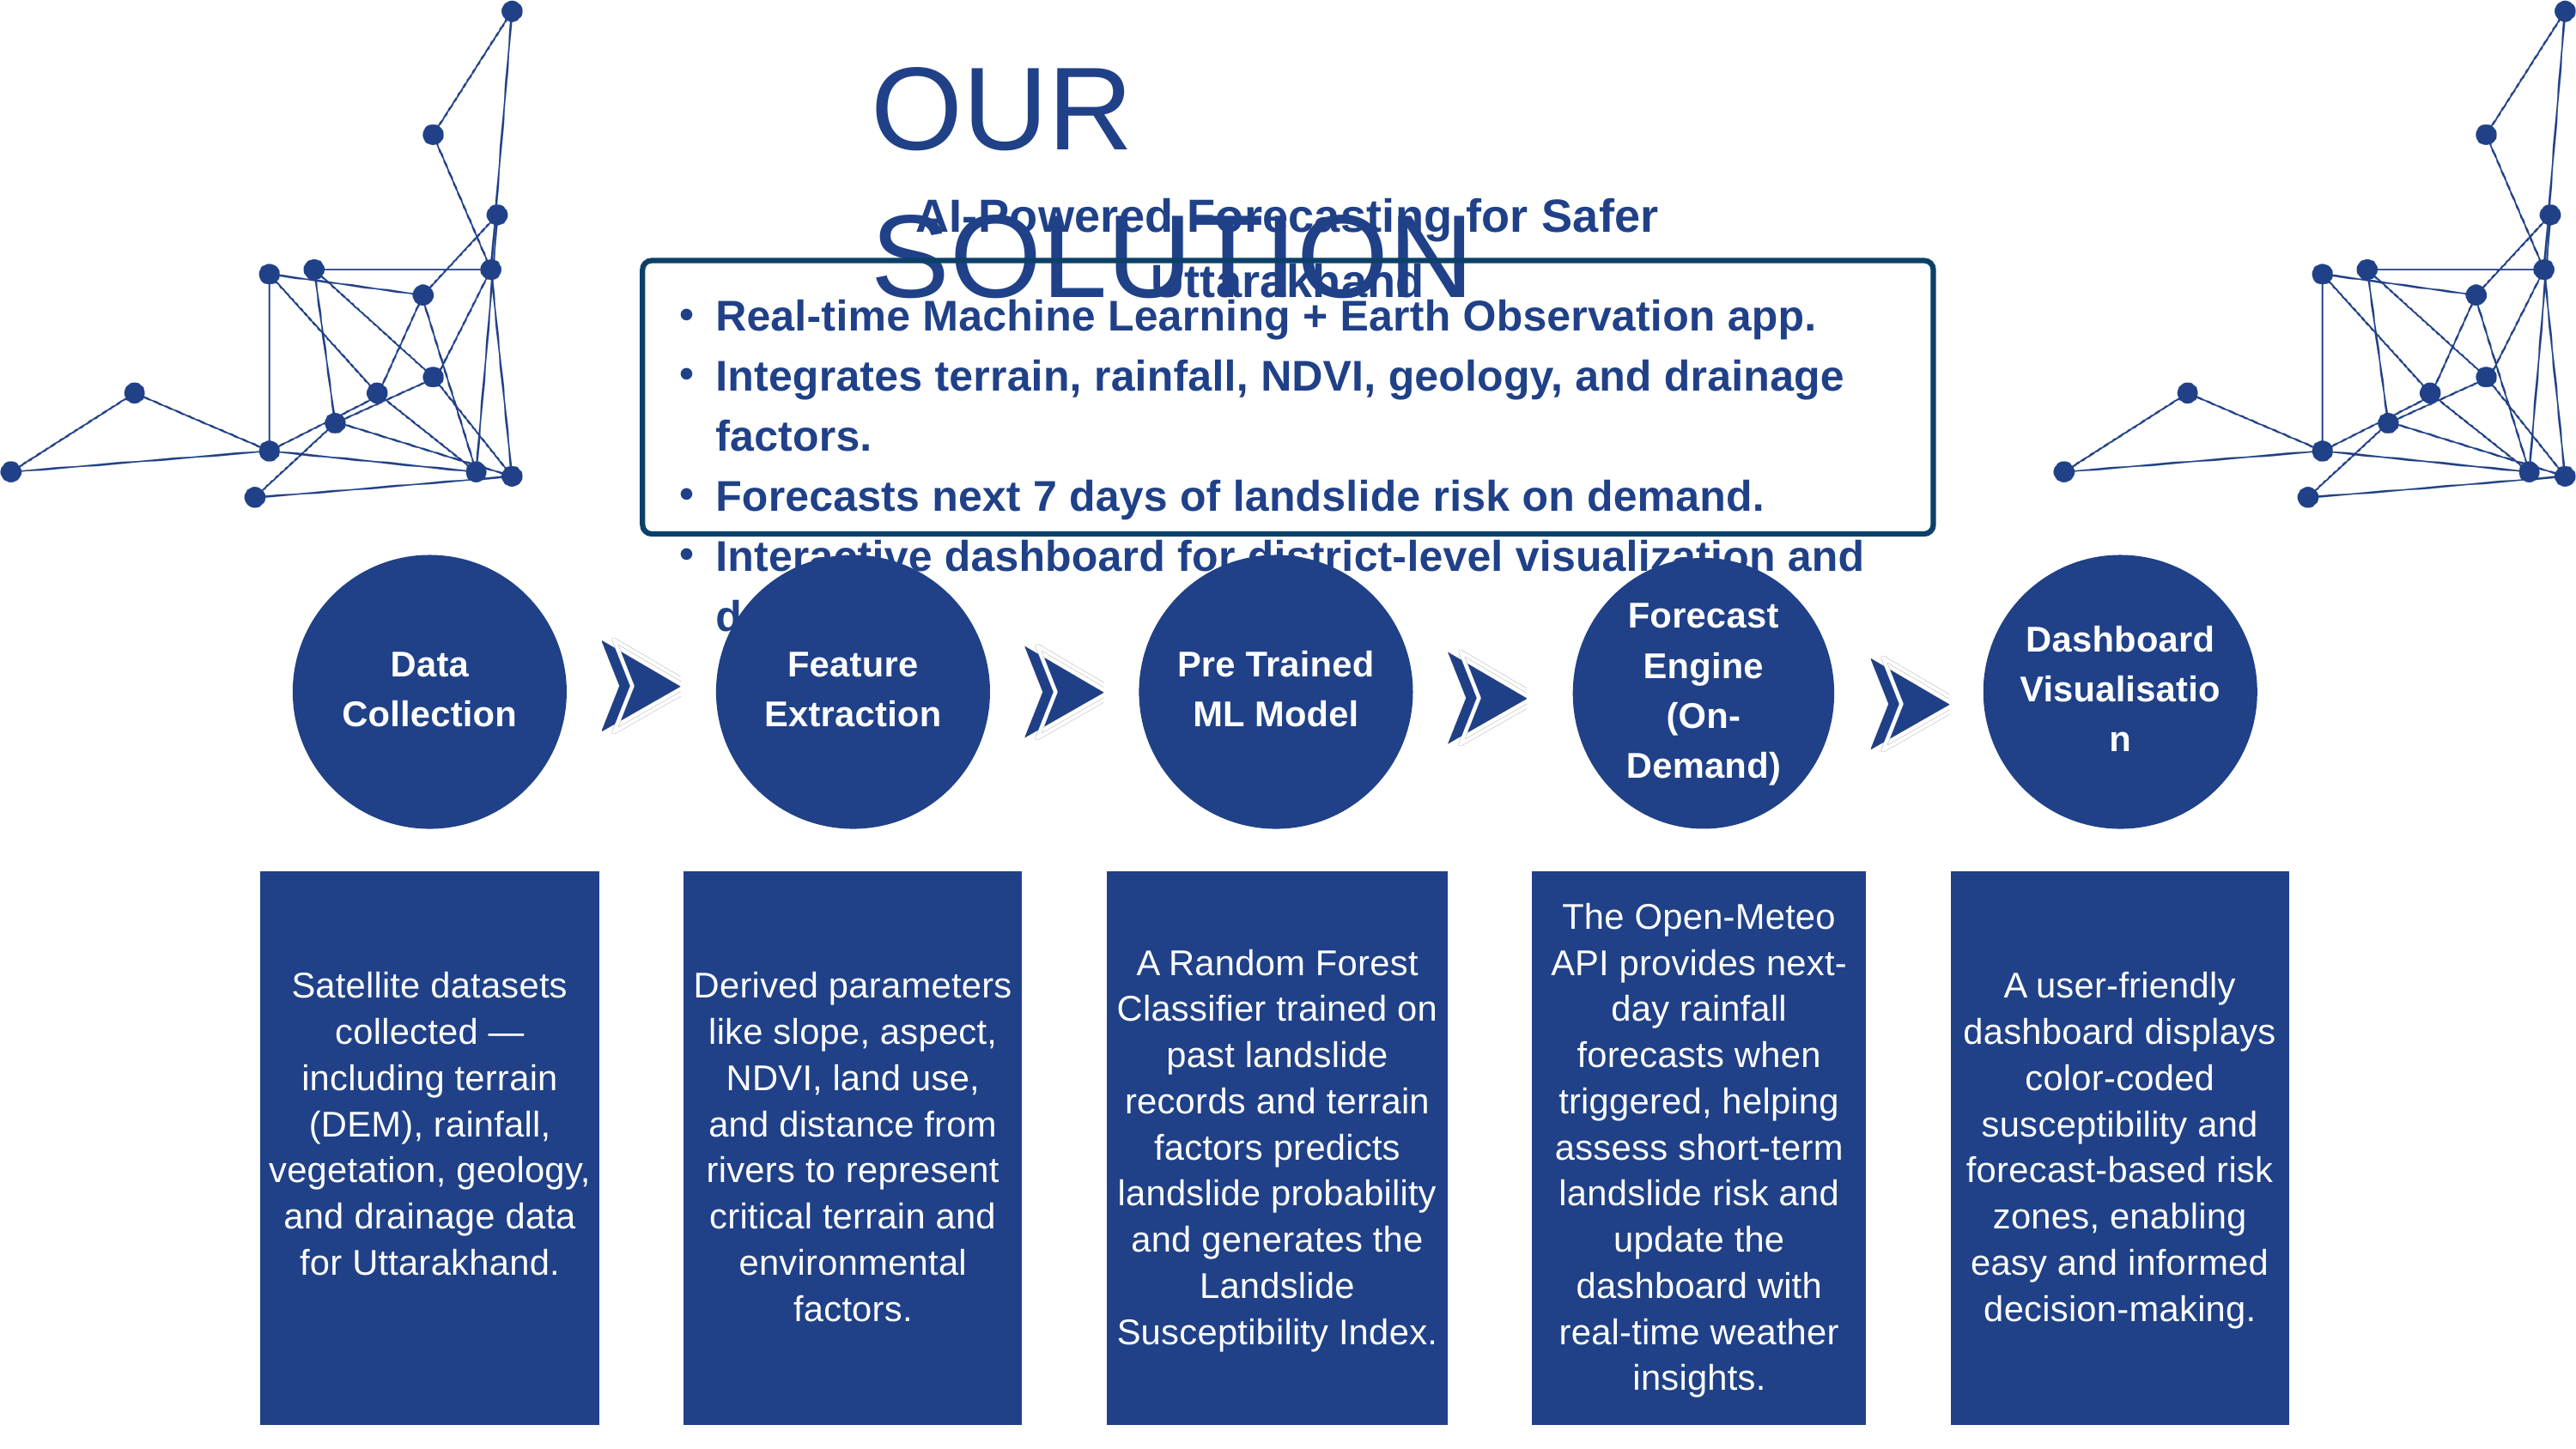

OUR SOLUTION
AI-Powered Forecasting for Safer Uttarakhand

Real-time Machine Learning + Earth Observation app.
Integrates terrain, rainfall, NDVI, geology, and drainage factors.
Forecasts next 7 days of landslide risk on demand.
Interactive dashboard for district-level visualization and decisions.

Data Collection

Feature Extraction

Pre Trained ML Model

Dashboard Visualisation

Forecast Engine (On-Demand)

Satellite datasets collected — including terrain (DEM), rainfall, vegetation, geology, and drainage data for Uttarakhand.

Derived parameters like slope, aspect, NDVI, land use, and distance from rivers to represent critical terrain and environmental factors.

A Random Forest Classifier trained on past landslide records and terrain factors predicts landslide probability and generates the Landslide Susceptibility Index.

The Open-Meteo API provides next-day rainfall forecasts when triggered, helping assess short-term landslide risk and update the dashboard with real-time weather insights.

A user-friendly dashboard displays color-coded susceptibility and forecast-based risk zones, enabling easy and informed decision-making.